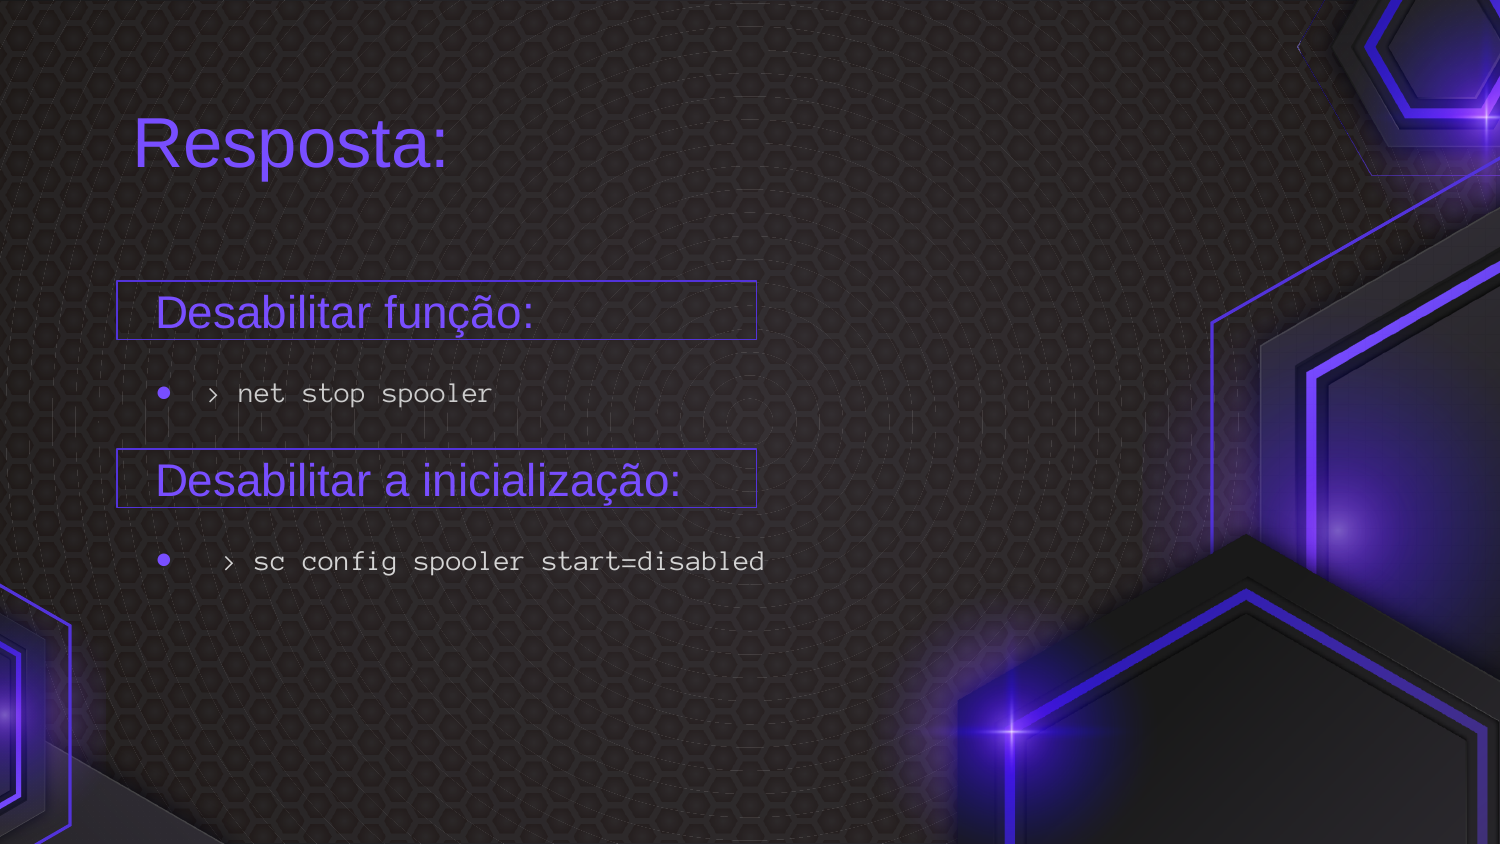

# Resposta:
Desabilitar função:
> net stop spooler

Desabilitar a inicialização:
 > sc config spooler start=disabled